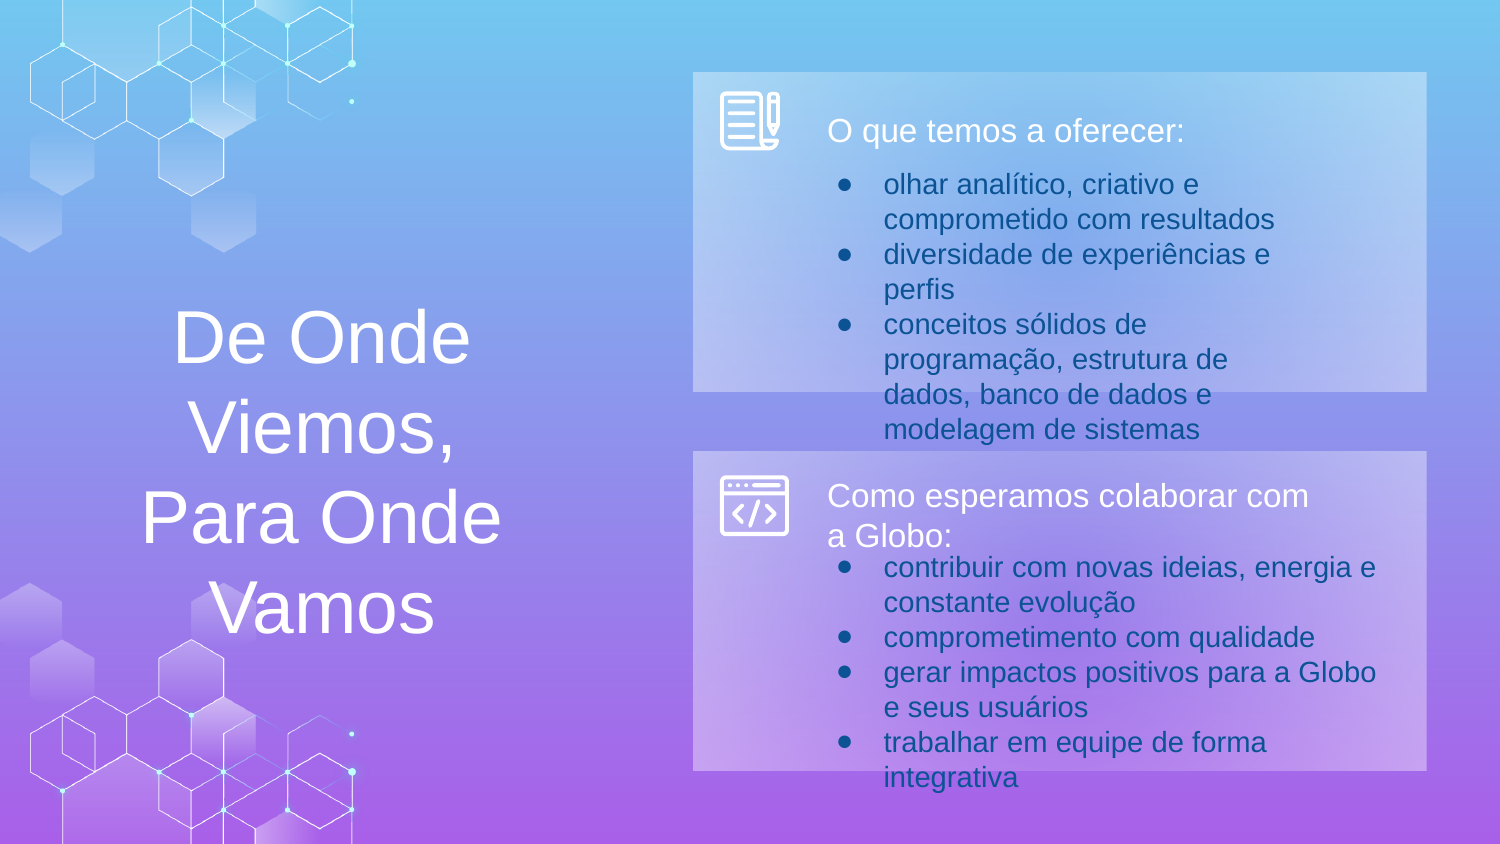

O que temos a oferecer:
olhar analítico, criativo e comprometido com resultados
diversidade de experiências e perfis
conceitos sólidos de programação, estrutura de dados, banco de dados e modelagem de sistemas
# De Onde Viemos, Para Onde Vamos

Como esperamos colaborar com a Globo:
contribuir com novas ideias, energia e constante evolução
comprometimento com qualidade
gerar impactos positivos para a Globo e seus usuários
trabalhar em equipe de forma integrativa